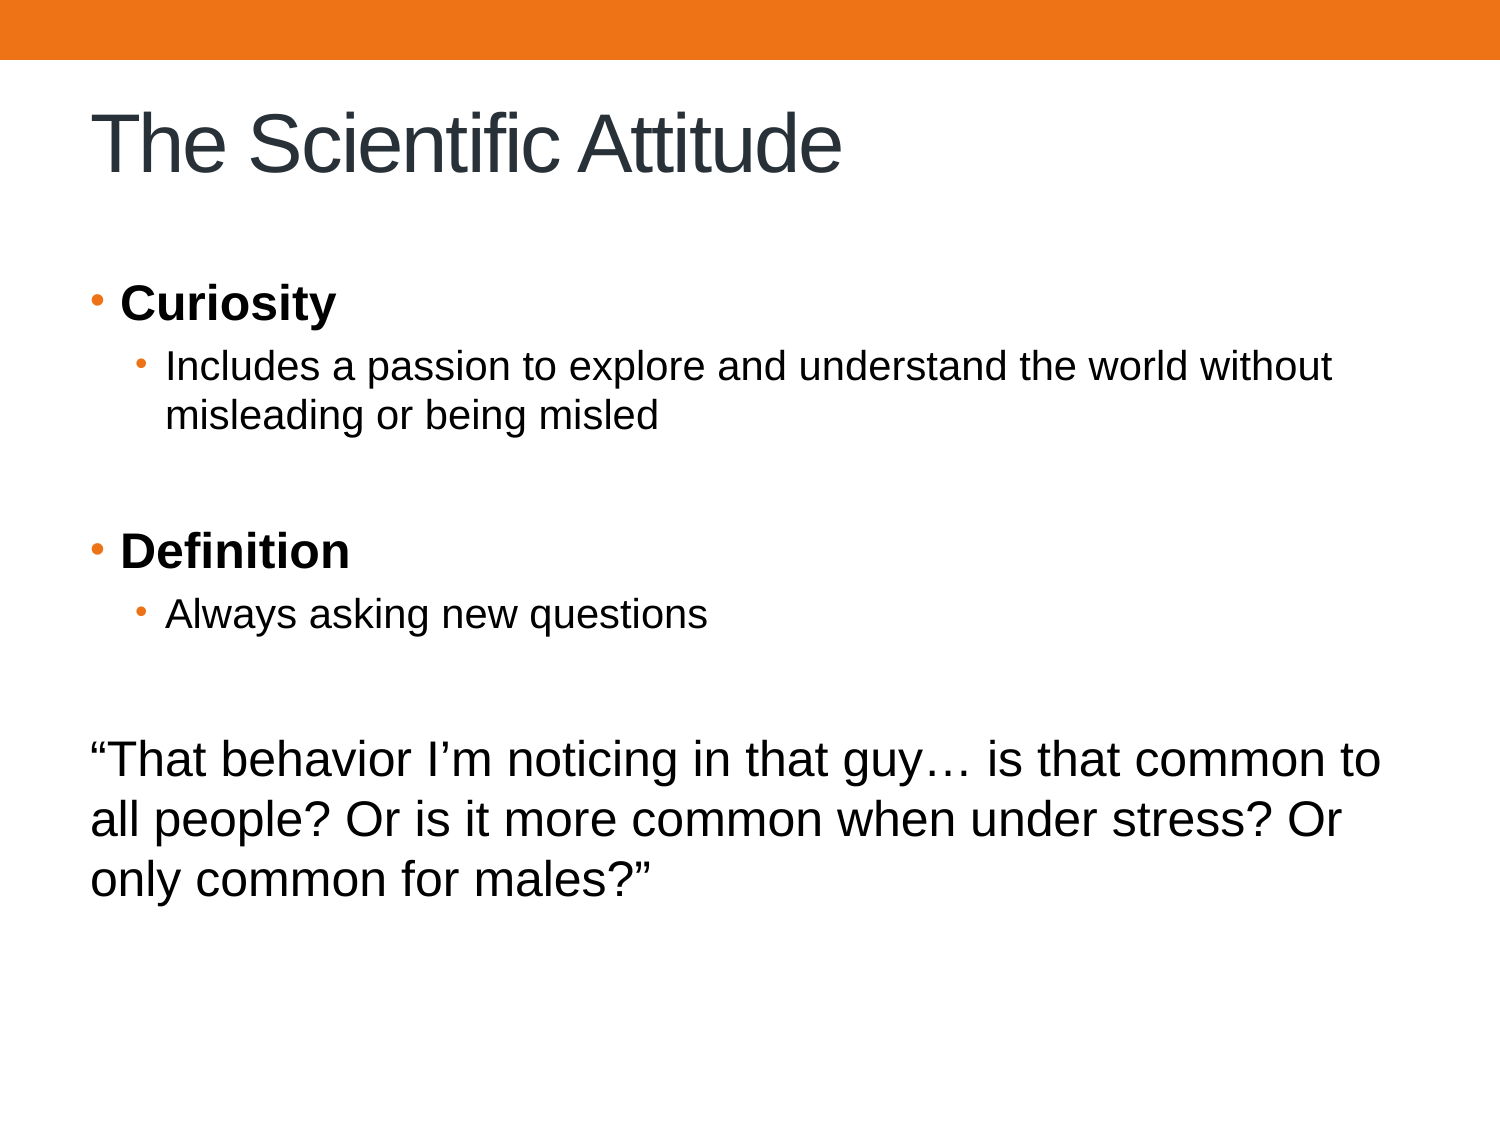

# The Scientific Attitude
Curiosity
Includes a passion to explore and understand the world without misleading or being misled

Definition
Always asking new questions

“That behavior I’m noticing in that guy… is that common to all people? Or is it more common when under stress? Or only common for males?”